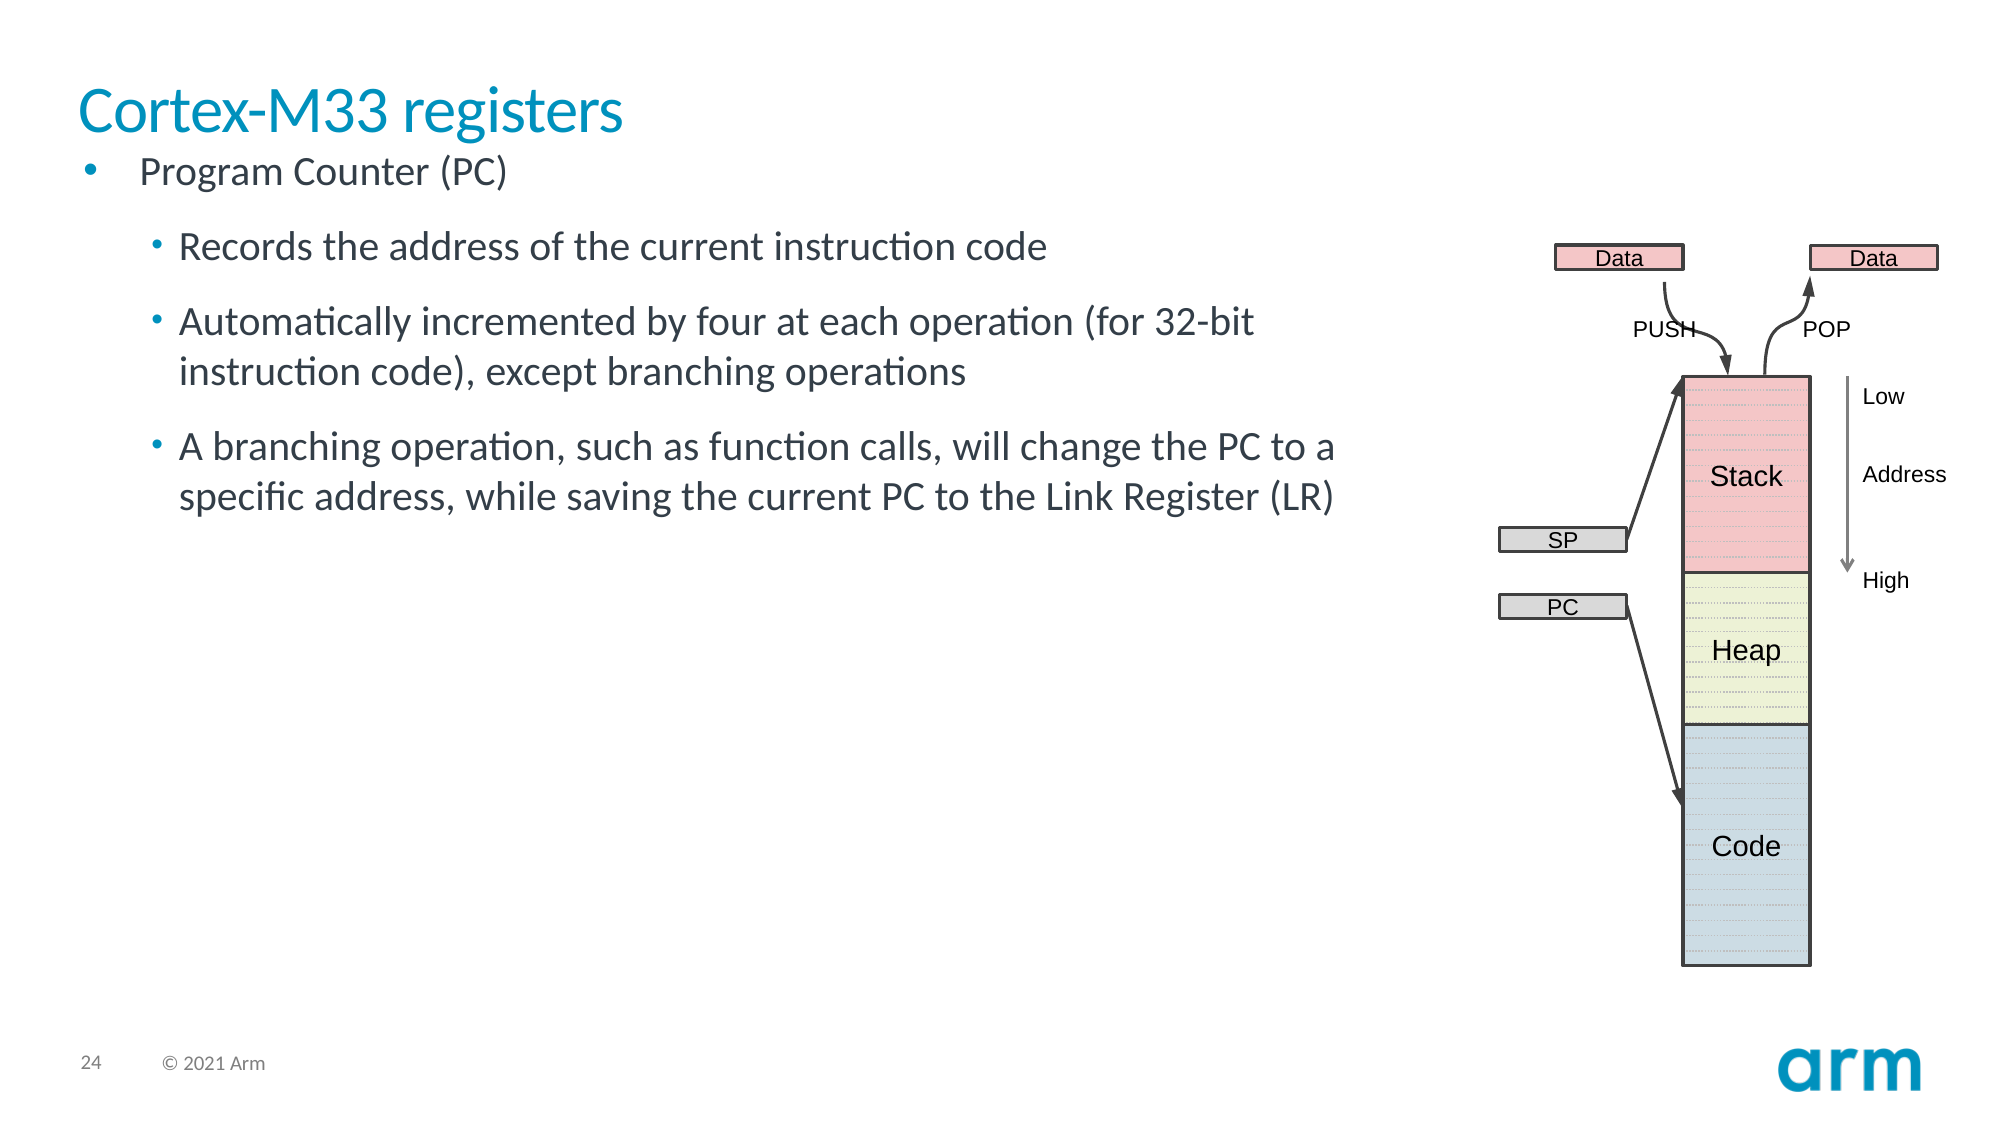

# Cortex-M33 registers
Program Counter (PC)
Records the address of the current instruction code
Automatically incremented by four at each operation (for 32-bit instruction code), except branching operations
A branching operation, such as function calls, will change the PC to a specific address, while saving the current PC to the Link Register (LR)

Data
Data
PUSH
POP

Low
Stack
Address
SP
High
Heap

PC

Code